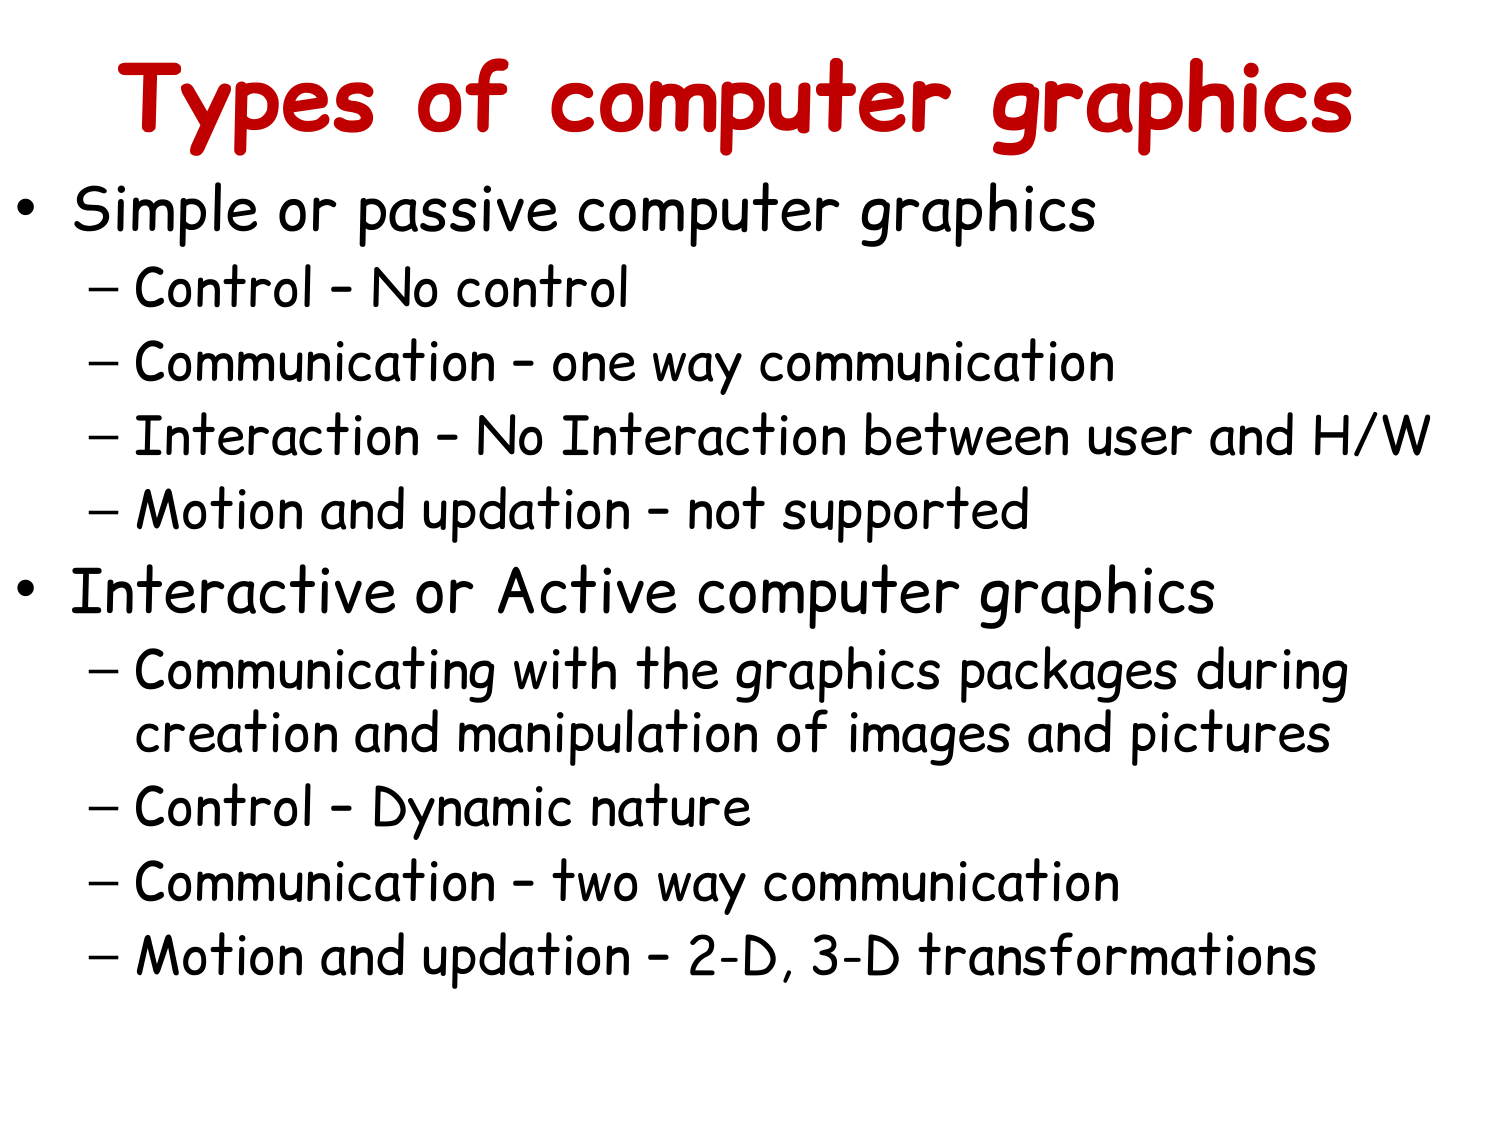

# Types of computer graphics
Simple or passive computer graphics
Control – No control
Communication – one way communication
Interaction – No Interaction between user and H/W
Motion and updation – not supported
Interactive or Active computer graphics
Communicating with the graphics packages during creation and manipulation of images and pictures
Control – Dynamic nature
Communication – two way communication
Motion and updation – 2-D, 3-D transformations